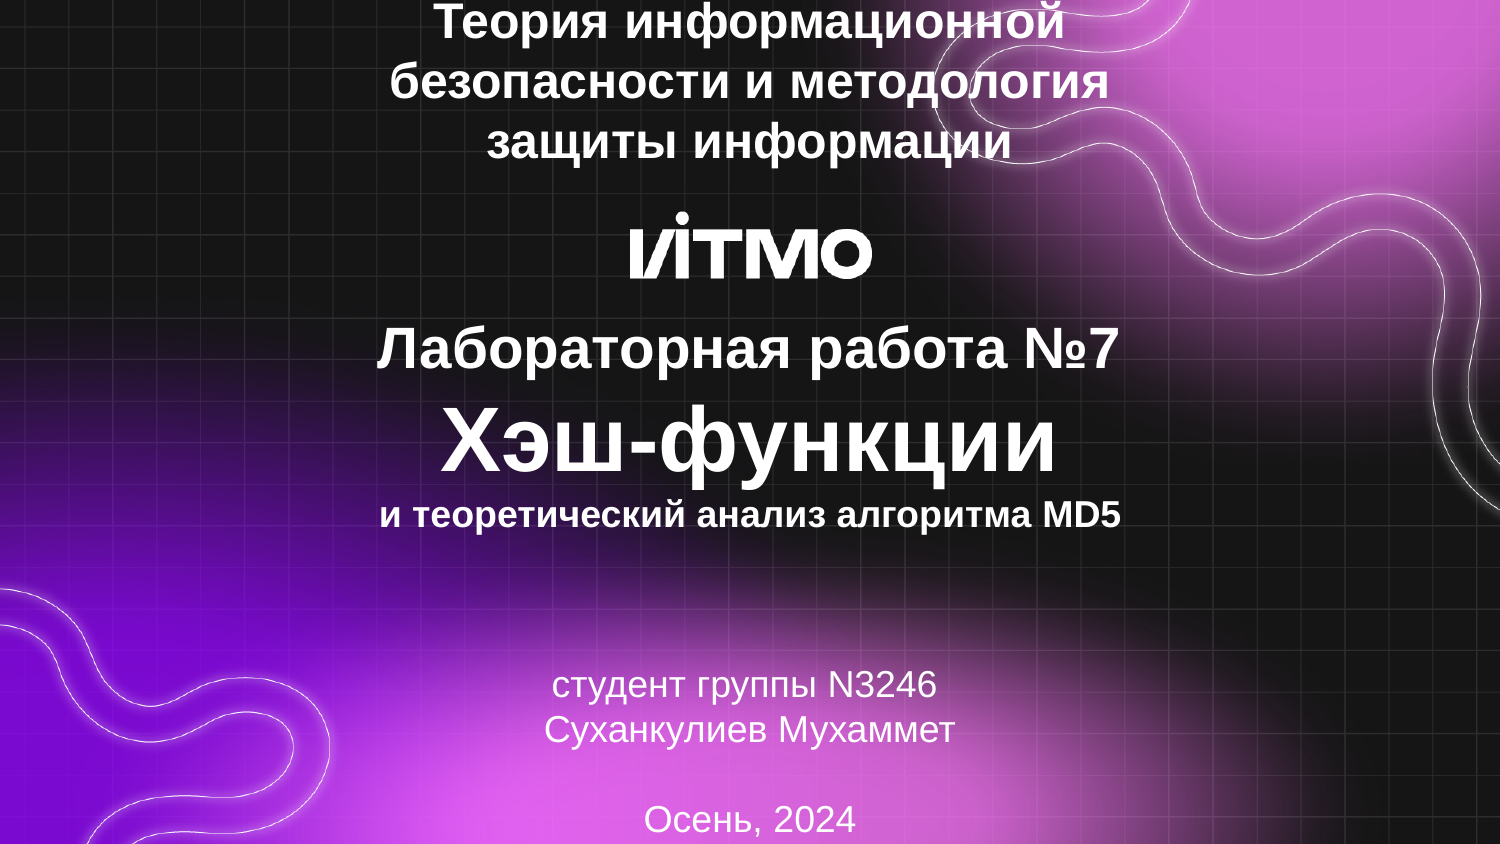

Теория информационной безопасности и методология защиты информации
Лабораторная работа №7
# Хэш-функции и теоретический анализ алгоритма MD5
студент группы N3246
Суханкулиев Мухаммет

Осень, 2024